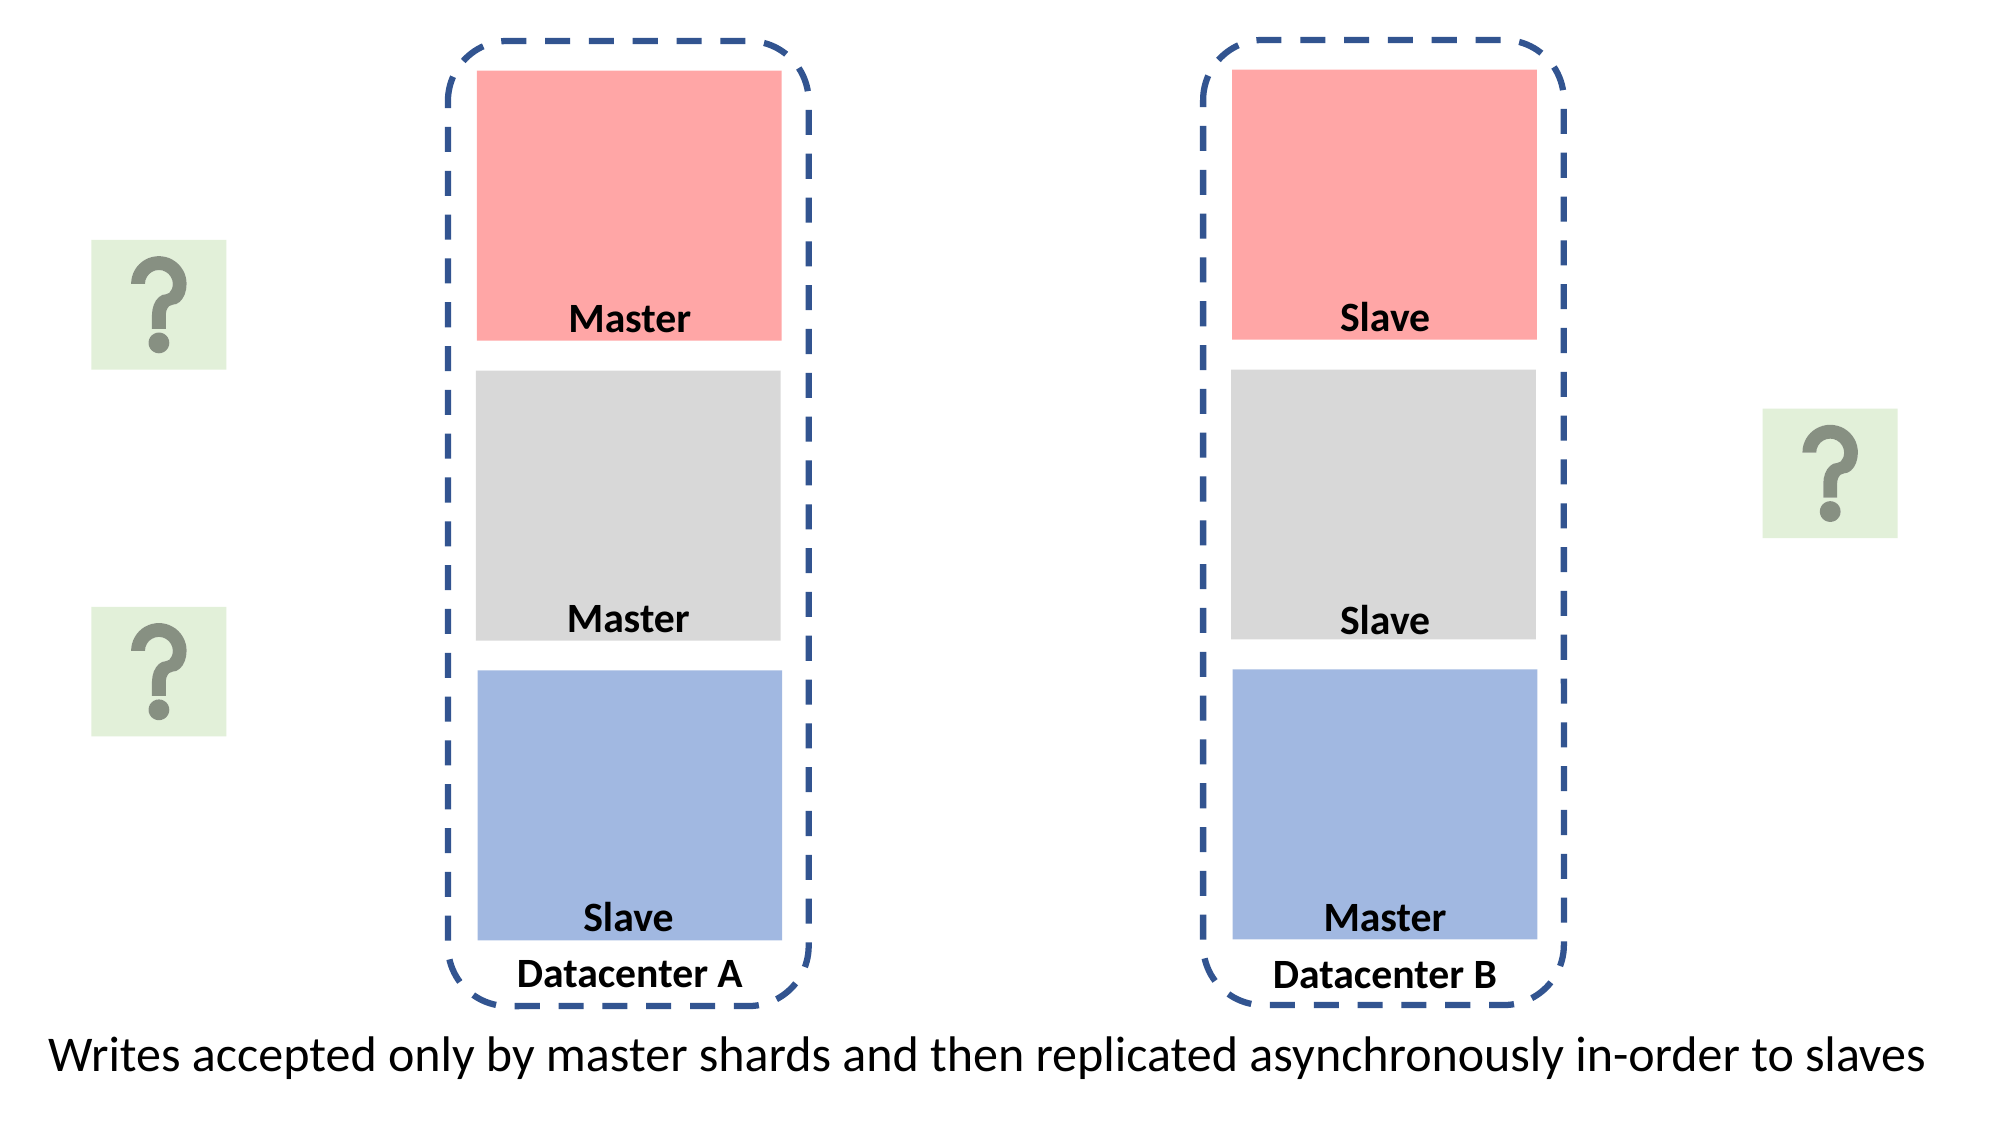

Slave
Master

Master
Slave

Master
Slave
Datacenter A
Datacenter B
Writes accepted only by master shards and then replicated asynchronously in-order to slaves